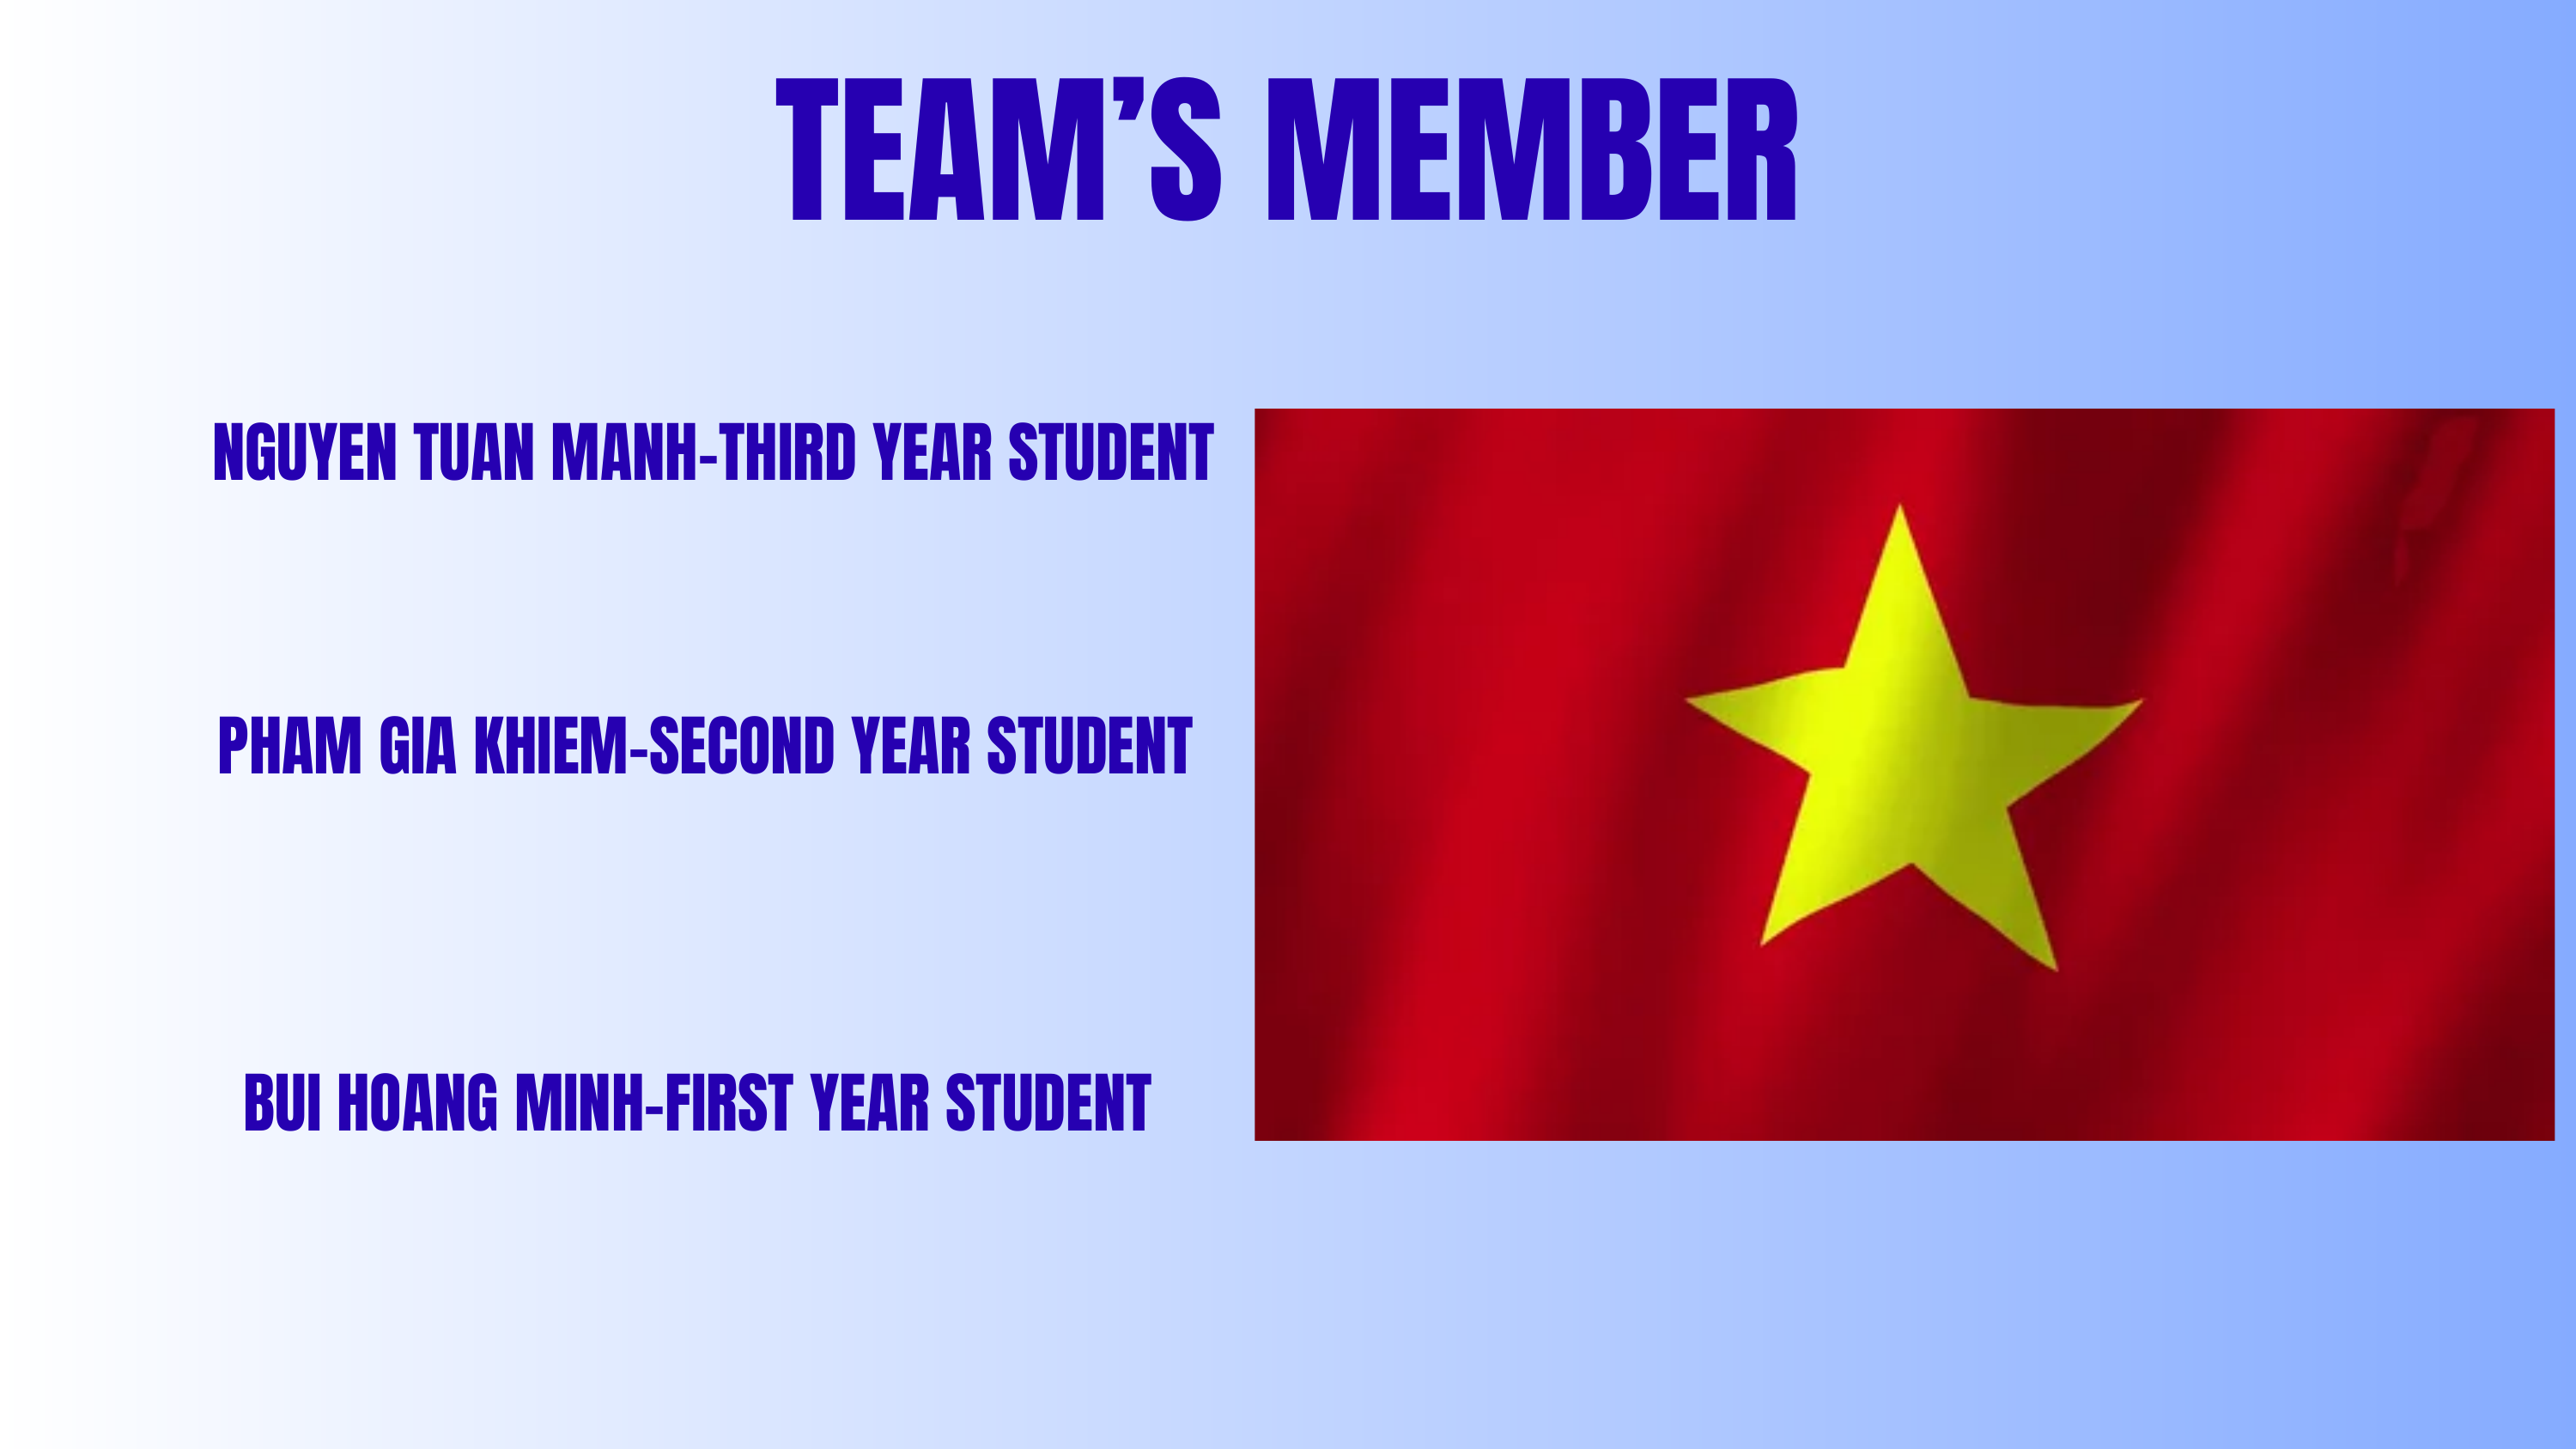

TEAM’S MEMBER
 NGUYEN TUAN MANH-THIRD YEAR STUDENT

 PHAM GIA KHIEM-SECOND YEAR STUDENT

BUI HOANG MINH-FIRST YEAR STUDENT